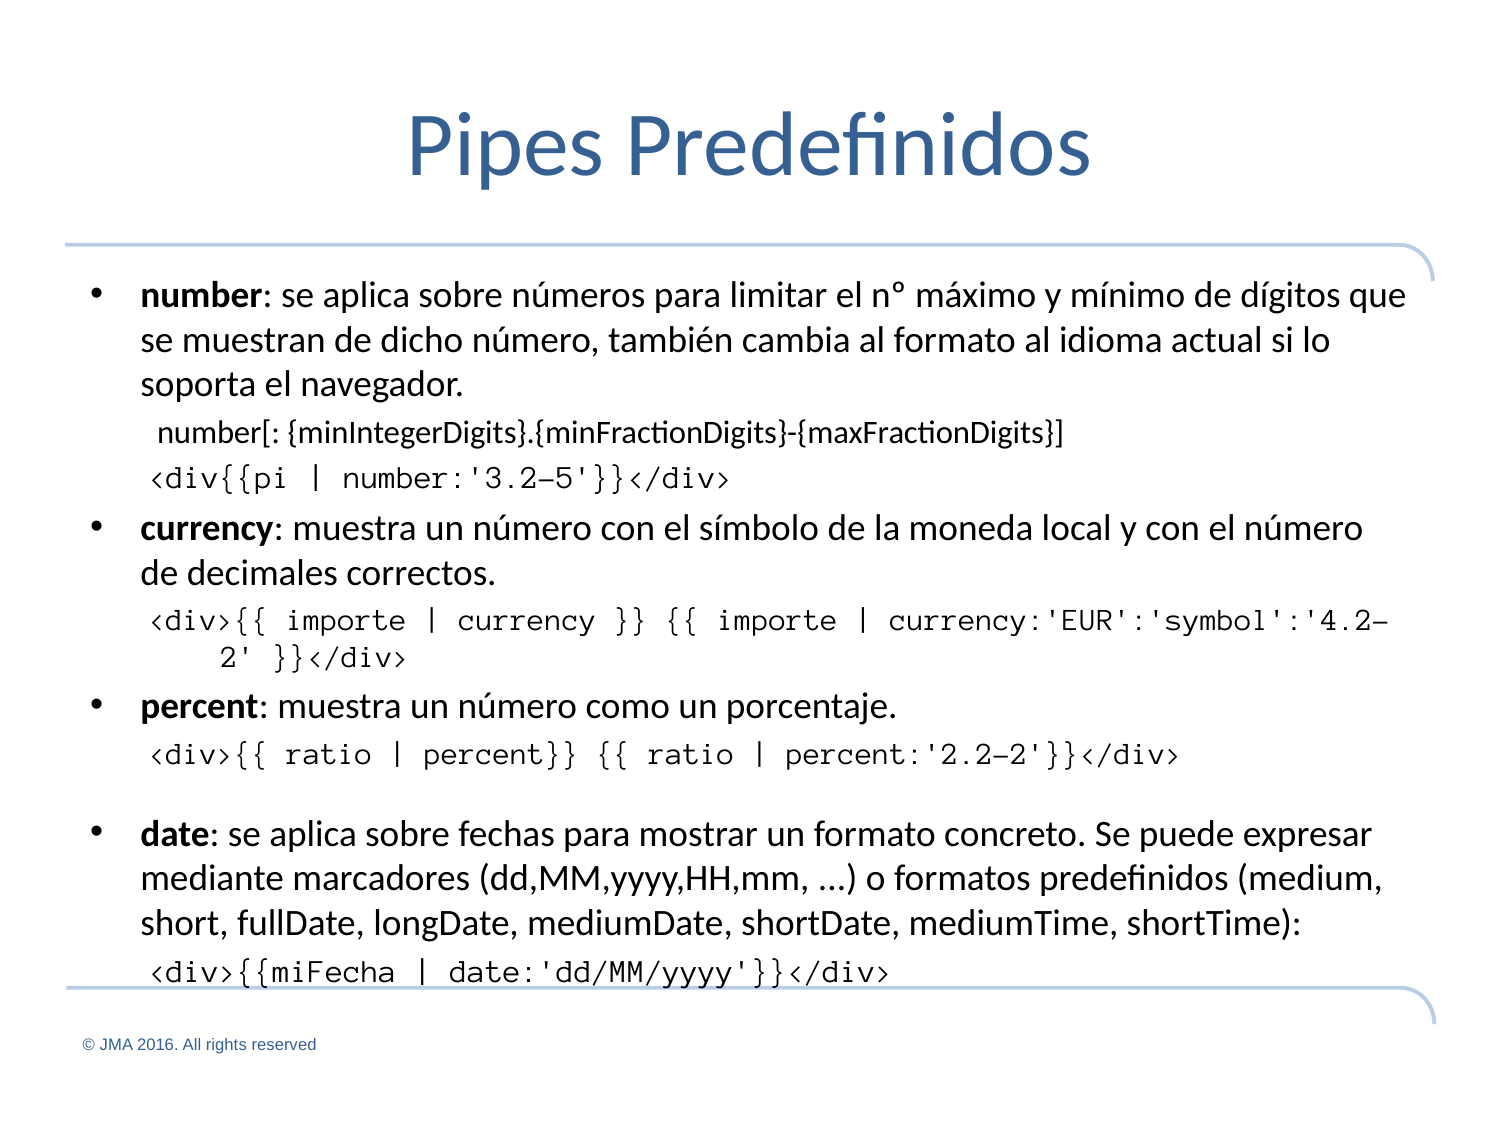

# Pipes Predefinidos
number: se aplica sobre números para limitar el nº máximo y mínimo de dígitos que se muestran de dicho número, también cambia al formato al idioma actual si lo soporta el navegador.
number[: {minIntegerDigits}.{minFractionDigits}-{maxFractionDigits}]
<div{{pi | number:'3.2-5'}}</div>
currency: muestra un número con el símbolo de la moneda local y con el número de decimales correctos.
<div>{{ importe | currency }} {{ importe | currency:'EUR':'symbol':'4.2-2' }}</div>
percent: muestra un número como un porcentaje.
<div>{{ ratio | percent}} {{ ratio | percent:'2.2-2'}}</div>

date: se aplica sobre fechas para mostrar un formato concreto. Se puede expresar mediante marcadores (dd,MM,yyyy,HH,mm, ...) o formatos predefinidos (medium, short, fullDate, longDate, mediumDate, shortDate, mediumTime, shortTime):
<div>{{miFecha | date:'dd/MM/yyyy'}}</div>